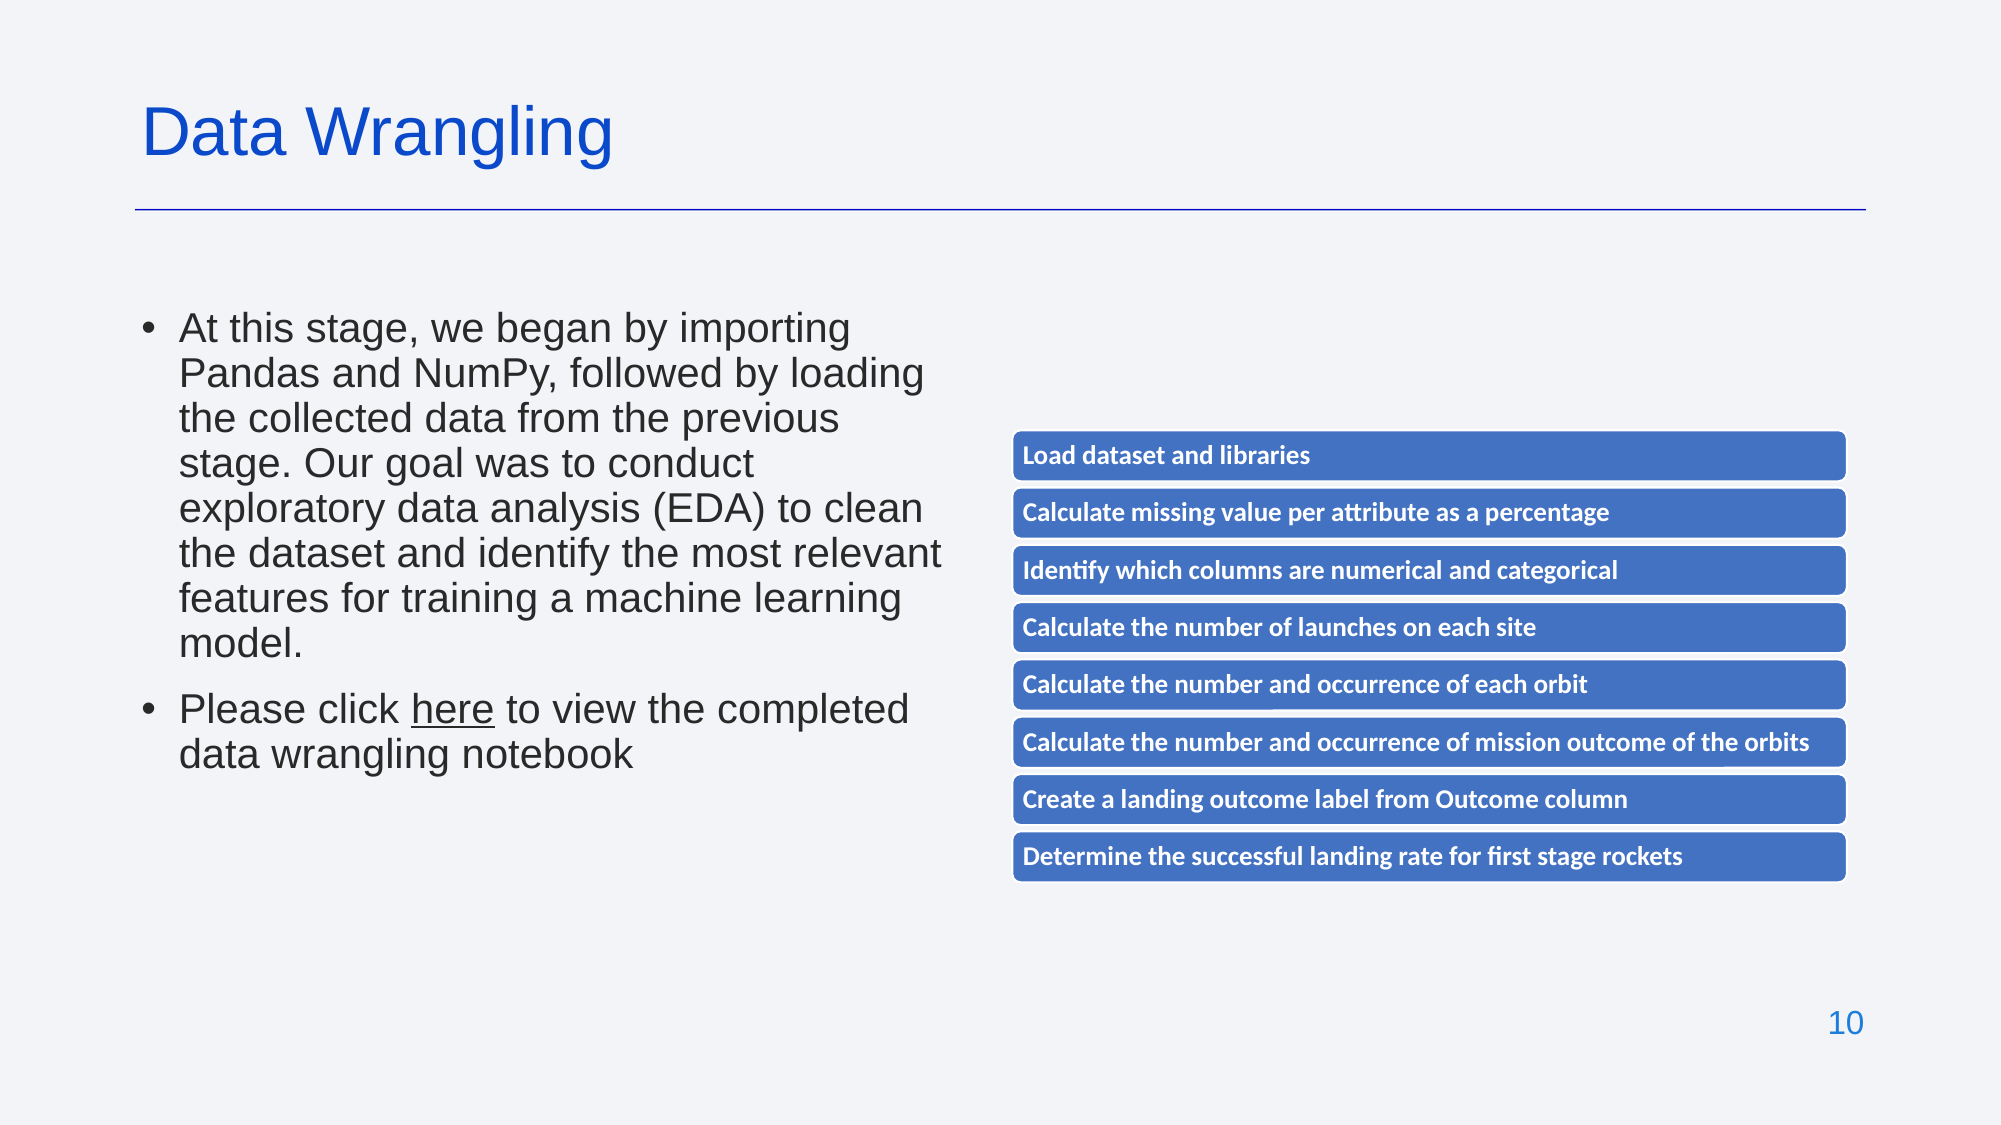

Data Wrangling
At this stage, we began by importing Pandas and NumPy, followed by loading the collected data from the previous stage. Our goal was to conduct exploratory data analysis (EDA) to clean the dataset and identify the most relevant features for training a machine learning model.
Please click here to view the completed data wrangling notebook

Load dataset and libraries

Calculate missing value per attribute as a percentage

Identify which columns are numerical and categorical

Calculate the number of launches on each site

Calculate the number and occurrence of each orbit

Calculate the number and occurrence of mission outcome of the orbits

Create a landing outcome label from Outcome column

Determine the successful landing rate for first stage rockets
10